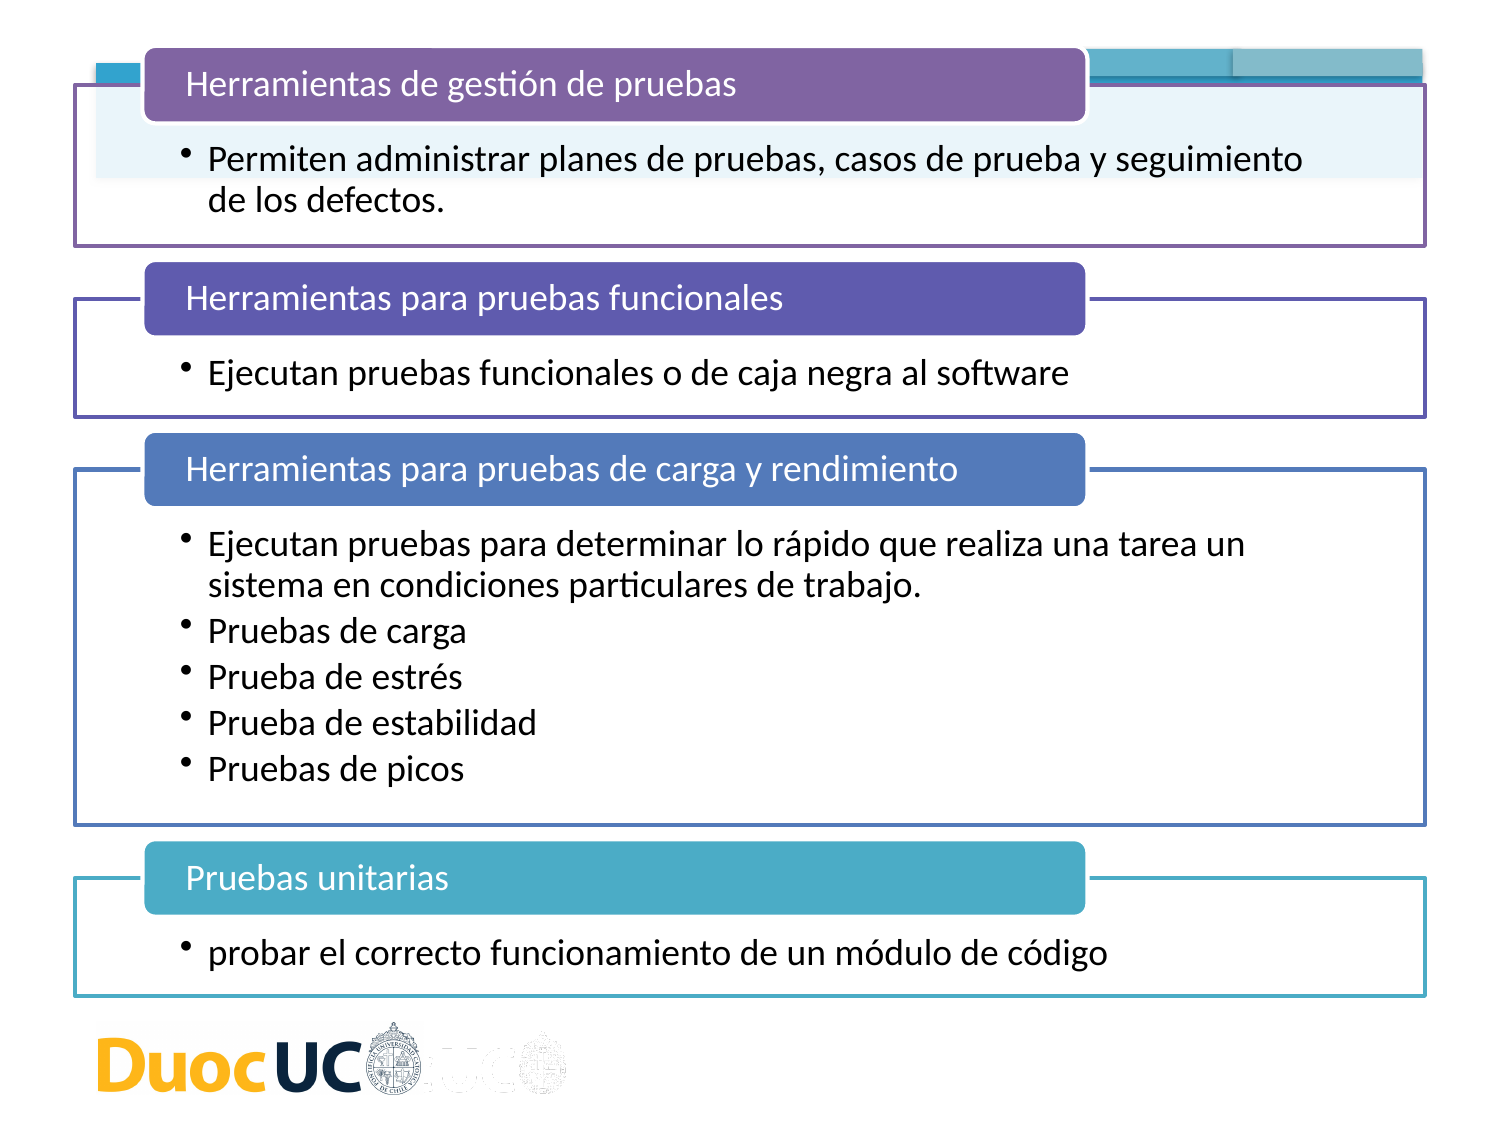

Permiten administrar planes de pruebas, casos de prueba y seguimiento de los defectos.
Herramientas de gestión de pruebas
Ejecutan pruebas funcionales o de caja negra al software
Herramientas para pruebas funcionales
Ejecutan pruebas para determinar lo rápido que realiza una tarea un sistema en condiciones particulares de trabajo.
Pruebas de carga
Prueba de estrés
Prueba de estabilidad
Pruebas de picos
Herramientas para pruebas de carga y rendimiento
probar el correcto funcionamiento de un módulo de código
Pruebas unitarias